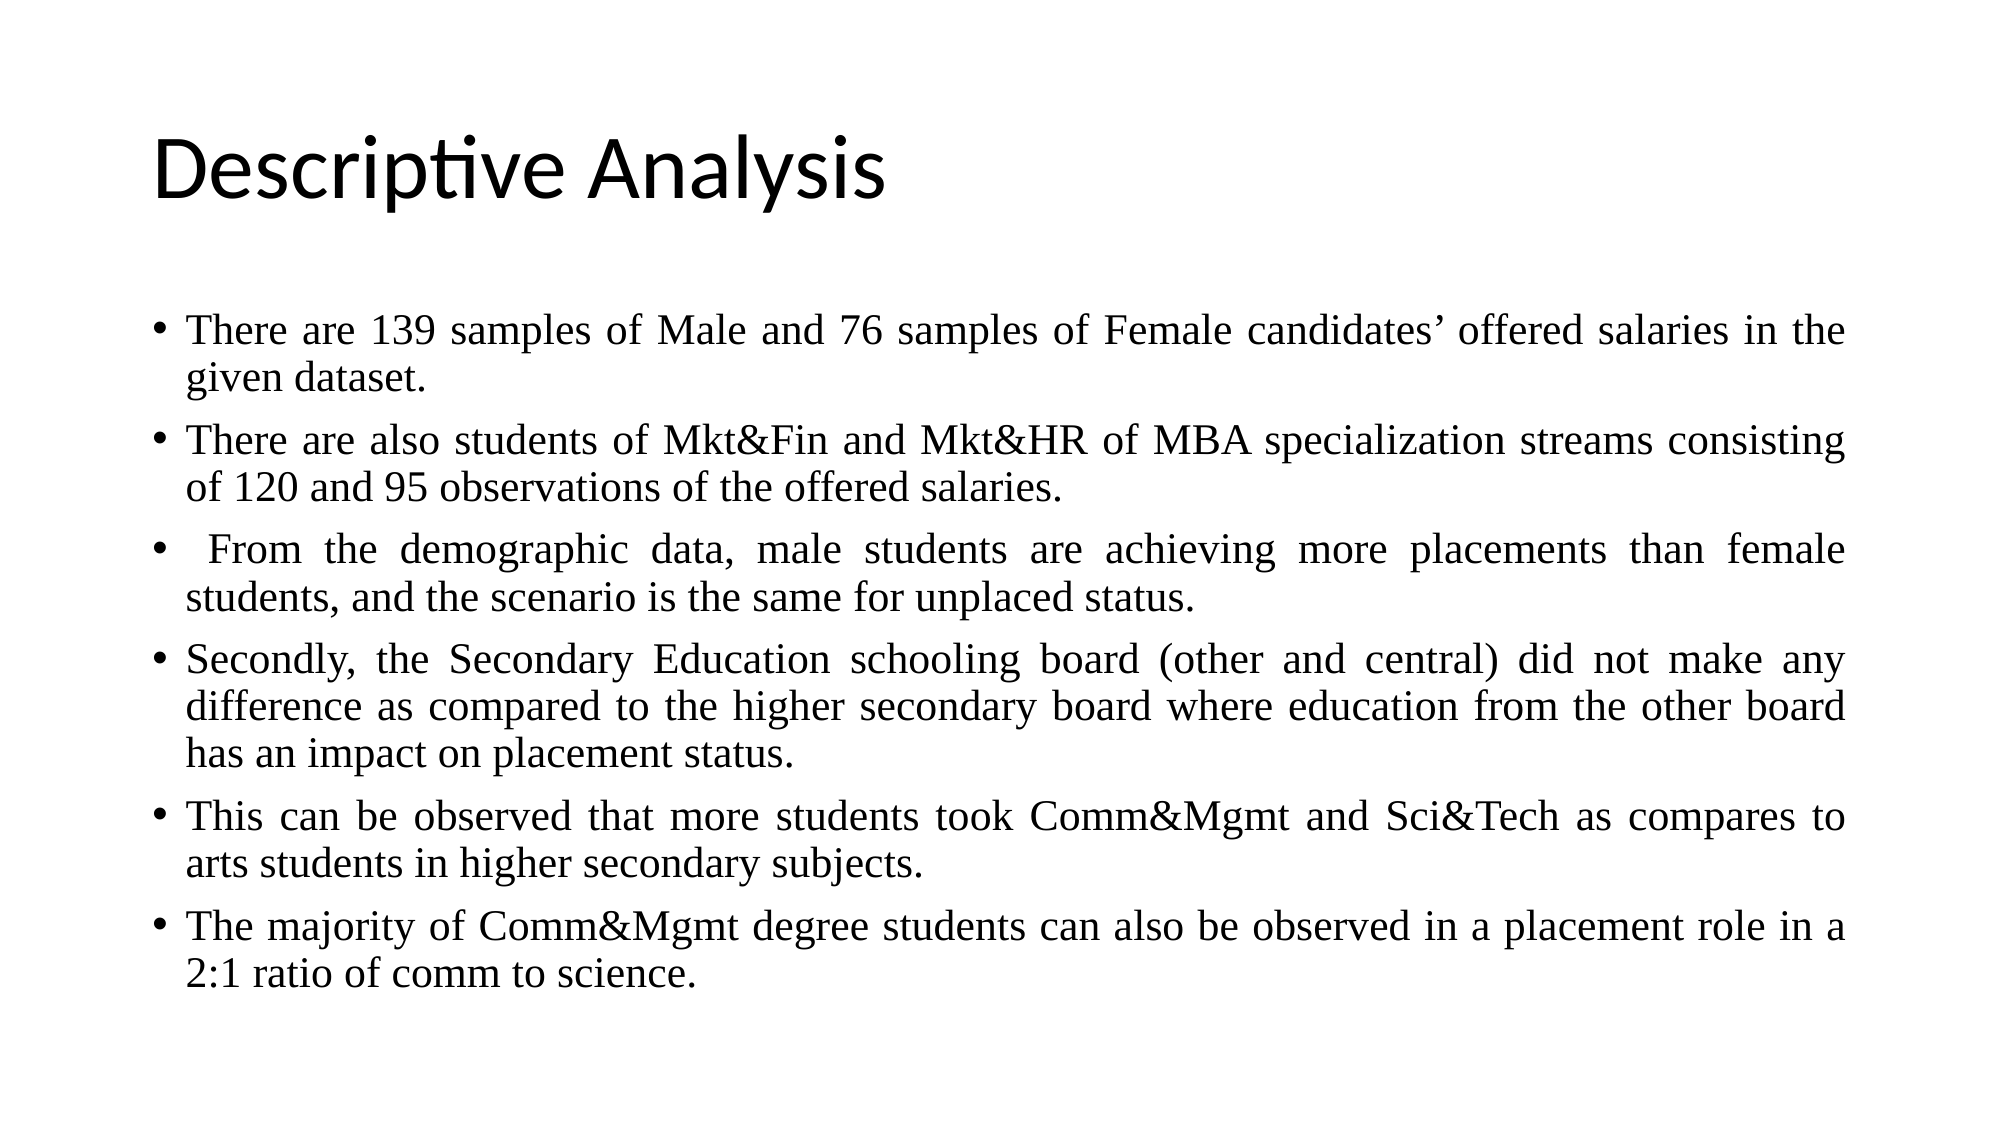

# Descriptive Analysis
There are 139 samples of Male and 76 samples of Female candidates’ offered salaries in the given dataset.
There are also students of Mkt&Fin and Mkt&HR of MBA specialization streams consisting of 120 and 95 observations of the offered salaries.
 From the demographic data, male students are achieving more placements than female students, and the scenario is the same for unplaced status.
Secondly, the Secondary Education schooling board (other and central) did not make any difference as compared to the higher secondary board where education from the other board has an impact on placement status.
This can be observed that more students took Comm&Mgmt and Sci&Tech as compares to arts students in higher secondary subjects.
The majority of Comm&Mgmt degree students can also be observed in a placement role in a 2:1 ratio of comm to science.